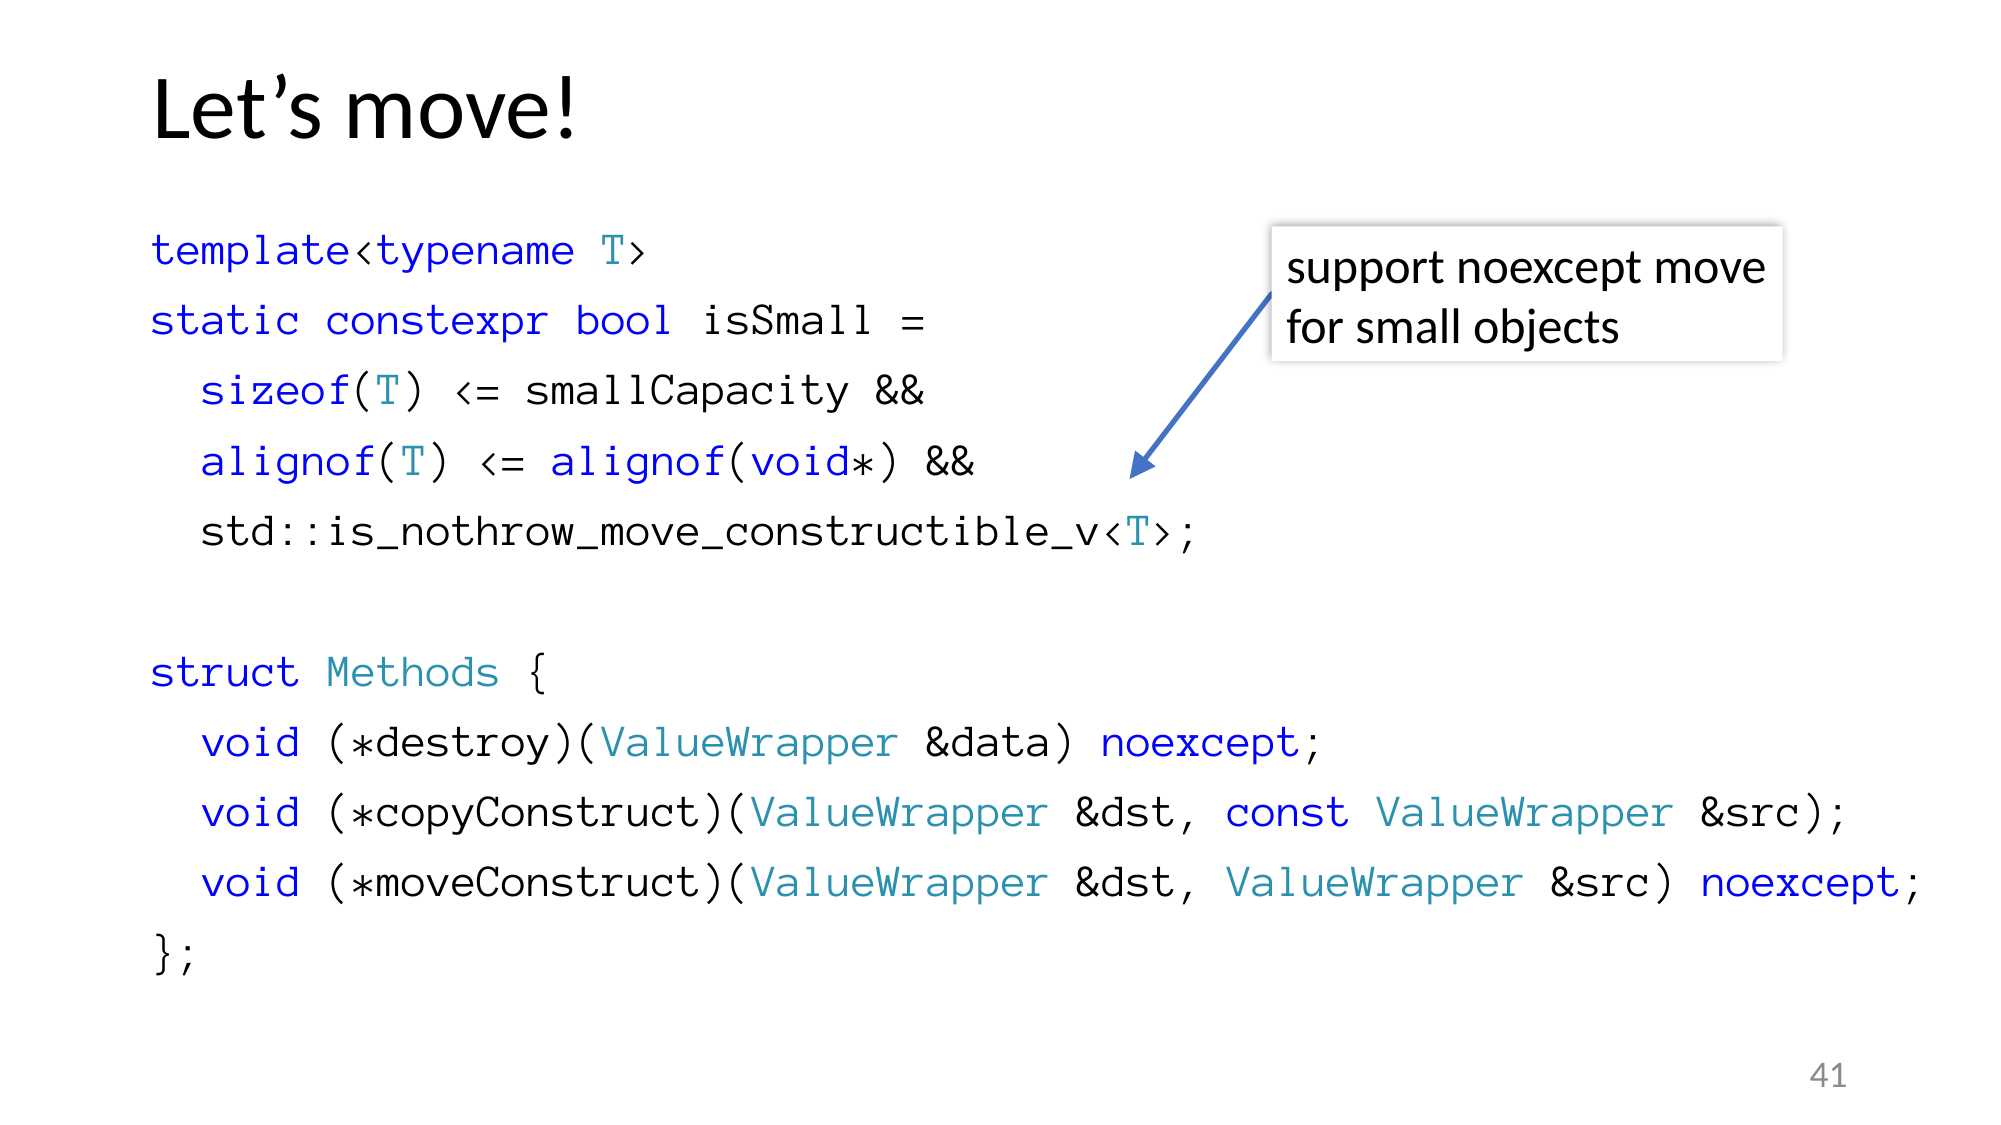

# Let’s move!
template<typename T>
static constexpr bool isSmall =
  sizeof(T) <= smallCapacity &&
  alignof(T) <= alignof(void*) &&
  std::is_nothrow_move_constructible_v<T>;

struct Methods {
  void (*destroy)(ValueWrapper &data) noexcept;
  void (*copyConstruct)(ValueWrapper &dst, const ValueWrapper &src);
  void (*moveConstruct)(ValueWrapper &dst, ValueWrapper &src) noexcept;
};
support noexcept move for small objects
41